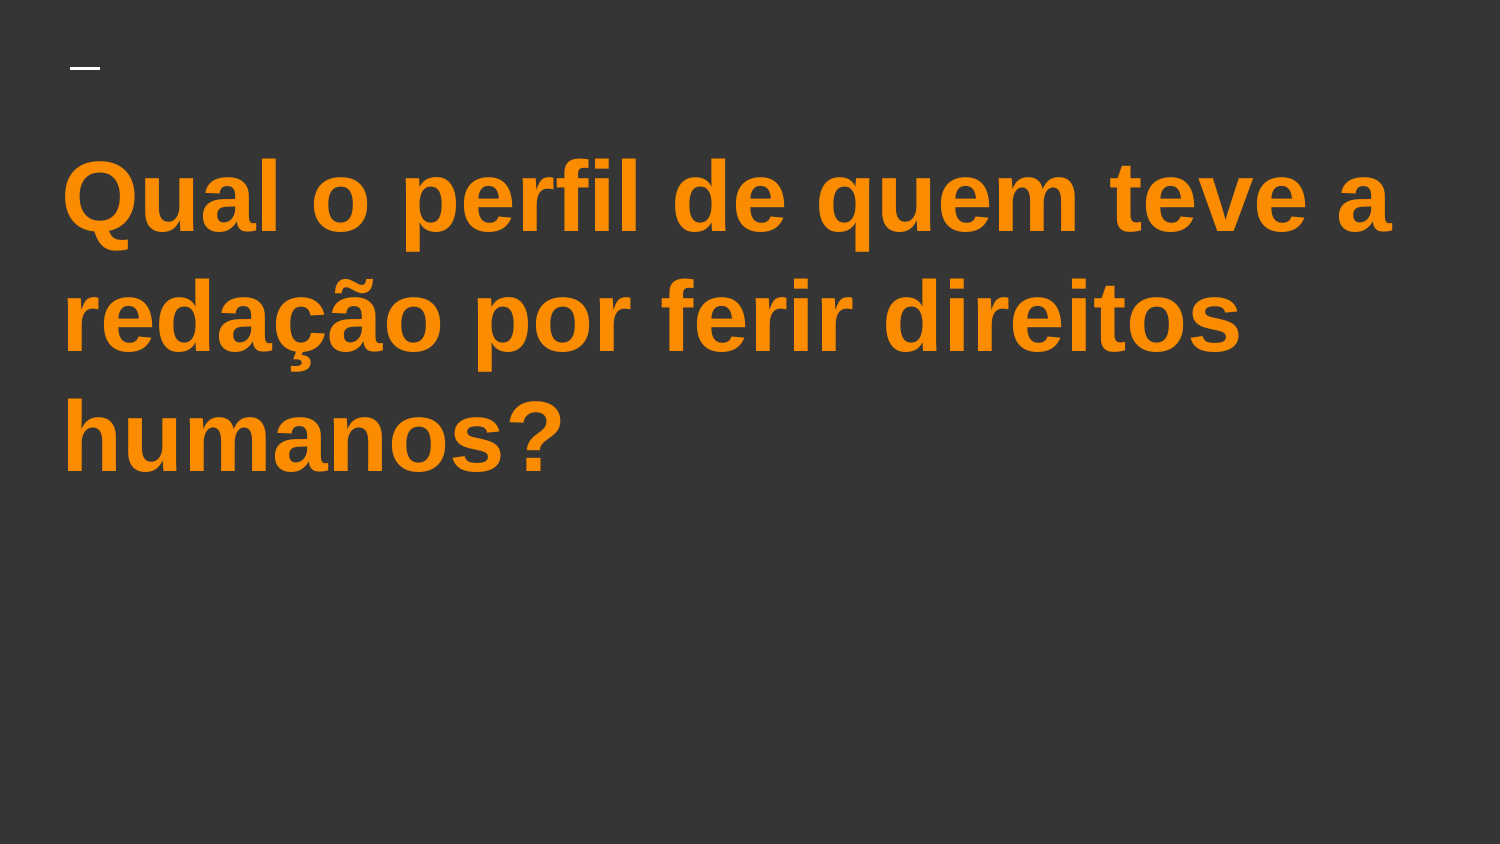

# Qual o perfil de quem teve a redação por ferir direitos humanos?